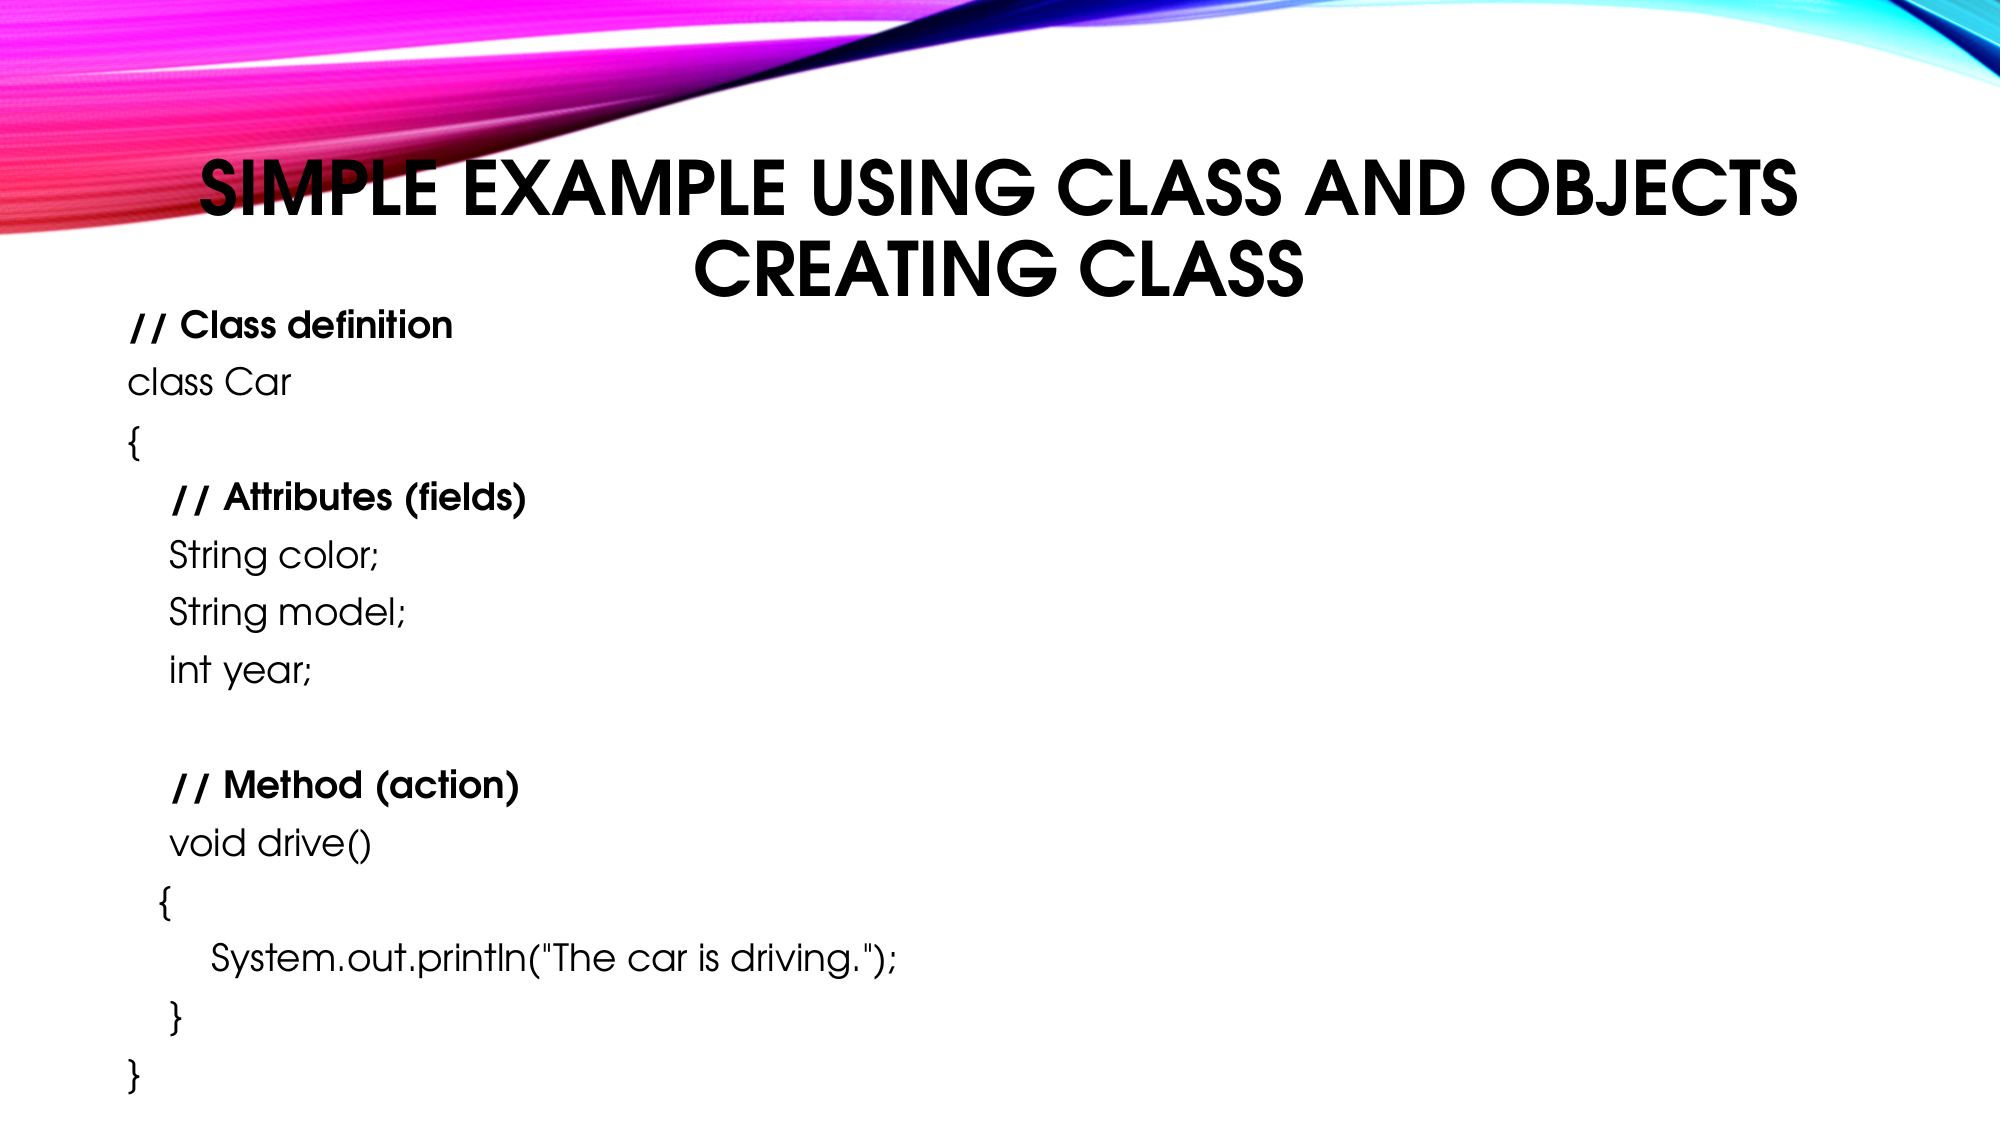

# Simple example using class and objects creating class
// Class definition
class Car
{
    // Attributes (fields)
    String color;
    String model;
    int year;

    // Method (action)
    void drive()
   {
        System.out.println("The car is driving.");
    }
}